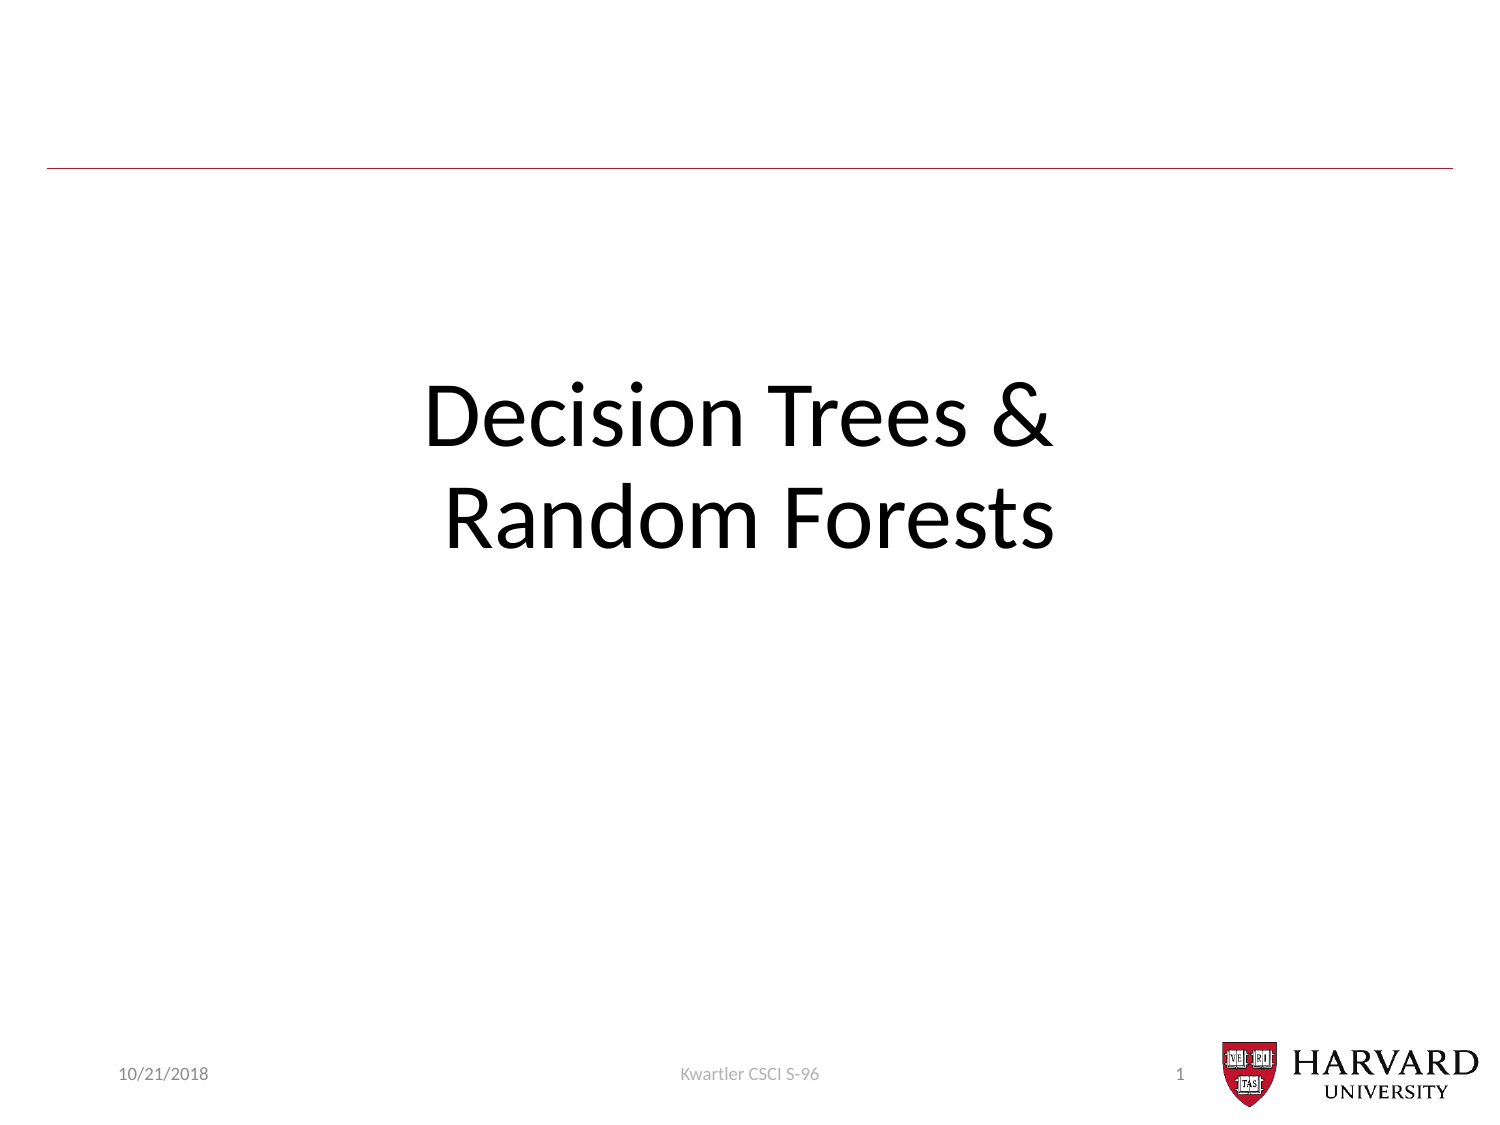

# Decision Trees & Random Forests

10/21/2018
Kwartler CSCI S-96
1